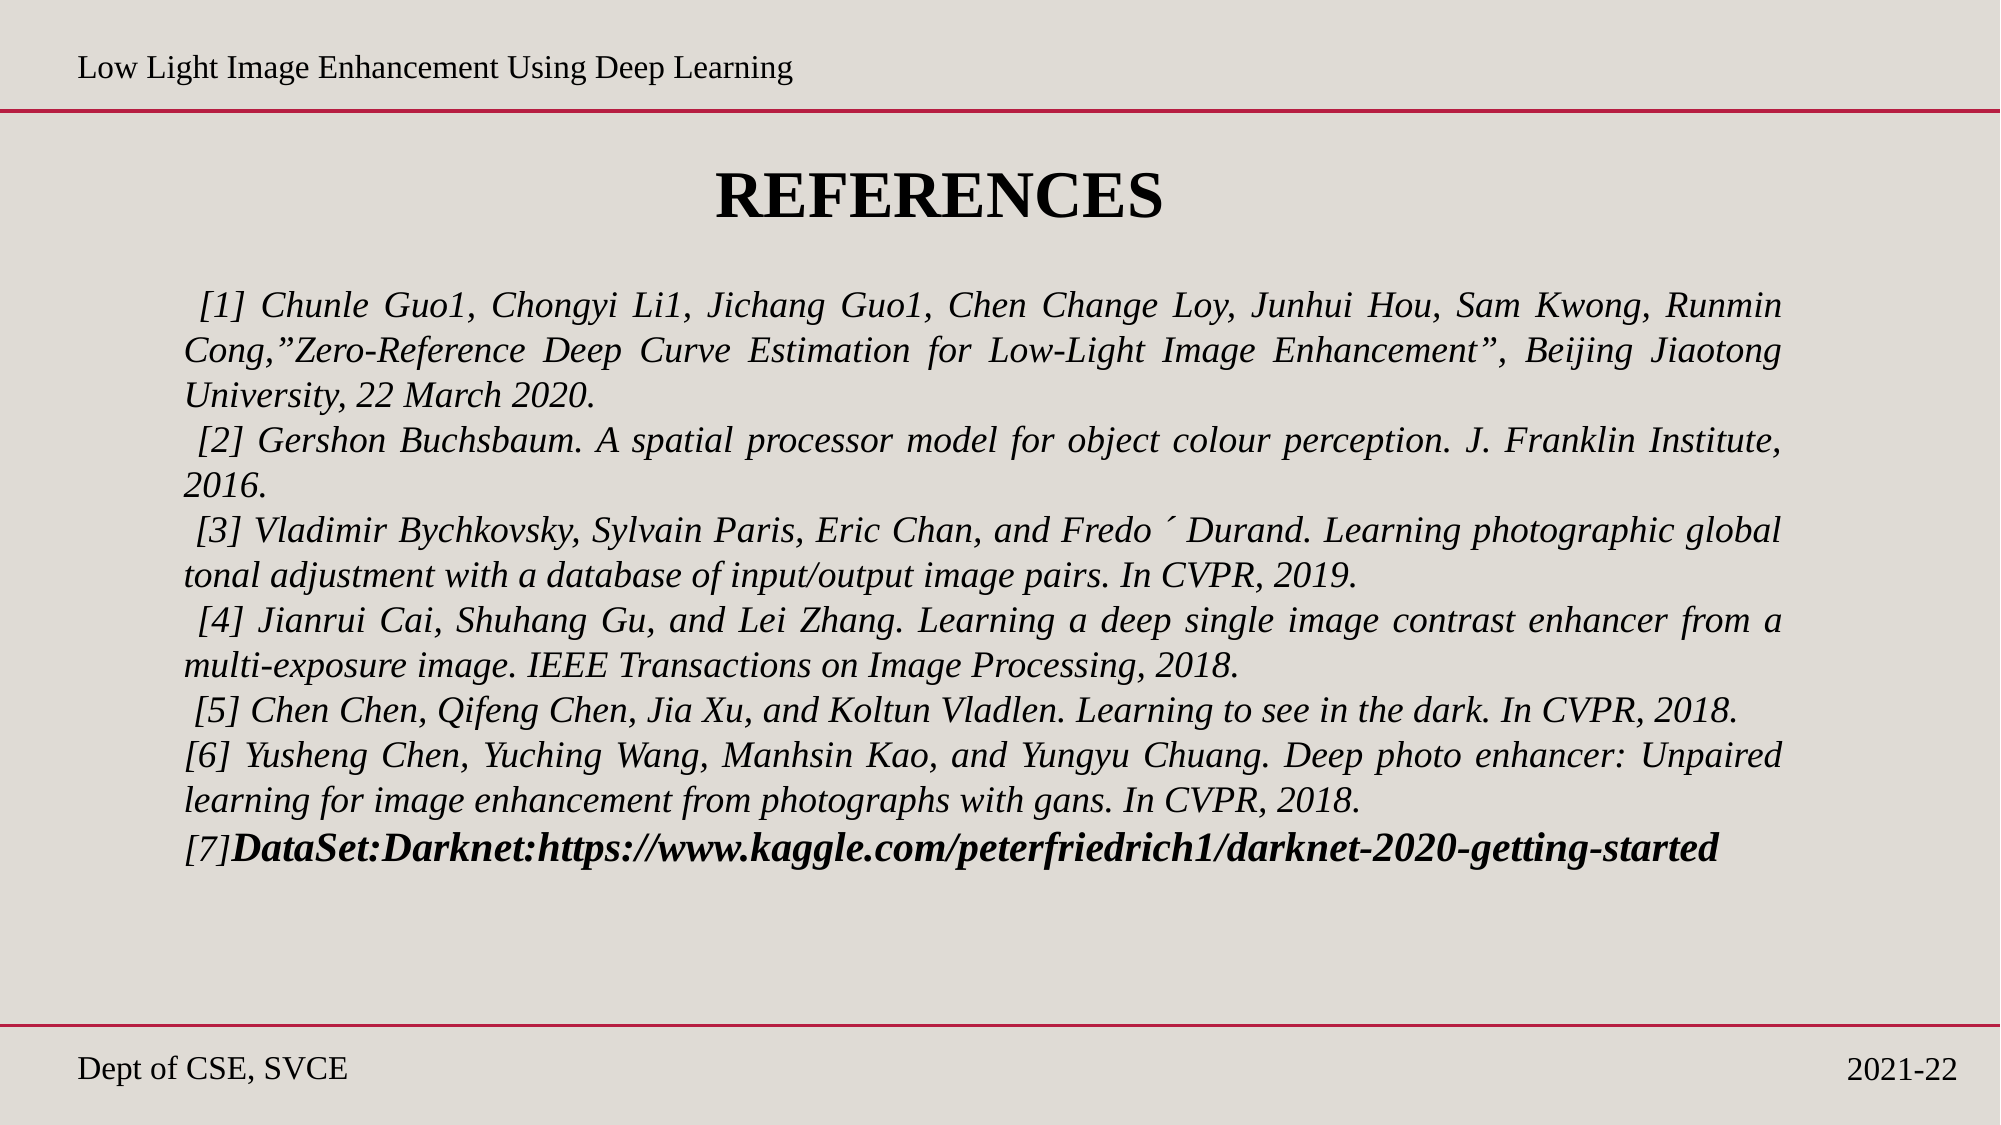

Low Light Image Enhancement Using Deep Learning
REFERENCES
 [1] Chunle Guo1, Chongyi Li1, Jichang Guo1, Chen Change Loy, Junhui Hou, Sam Kwong, Runmin Cong,”Zero-Reference Deep Curve Estimation for Low-Light Image Enhancement”, Beijing Jiaotong University, 22 March 2020.
 [2] Gershon Buchsbaum. A spatial processor model for object colour perception. J. Franklin Institute, 2016.
 [3] Vladimir Bychkovsky, Sylvain Paris, Eric Chan, and Fredo ´ Durand. Learning photographic global tonal adjustment with a database of input/output image pairs. In CVPR, 2019.
 [4] Jianrui Cai, Shuhang Gu, and Lei Zhang. Learning a deep single image contrast enhancer from a multi-exposure image. IEEE Transactions on Image Processing, 2018.
 [5] Chen Chen, Qifeng Chen, Jia Xu, and Koltun Vladlen. Learning to see in the dark. In CVPR, 2018.
[6] Yusheng Chen, Yuching Wang, Manhsin Kao, and Yungyu Chuang. Deep photo enhancer: Unpaired learning for image enhancement from photographs with gans. In CVPR, 2018.
[7]DataSet:Darknet:https://www.kaggle.com/peterfriedrich1/darknet-2020-getting-started

Dept of CSE, SVCE
2021-22